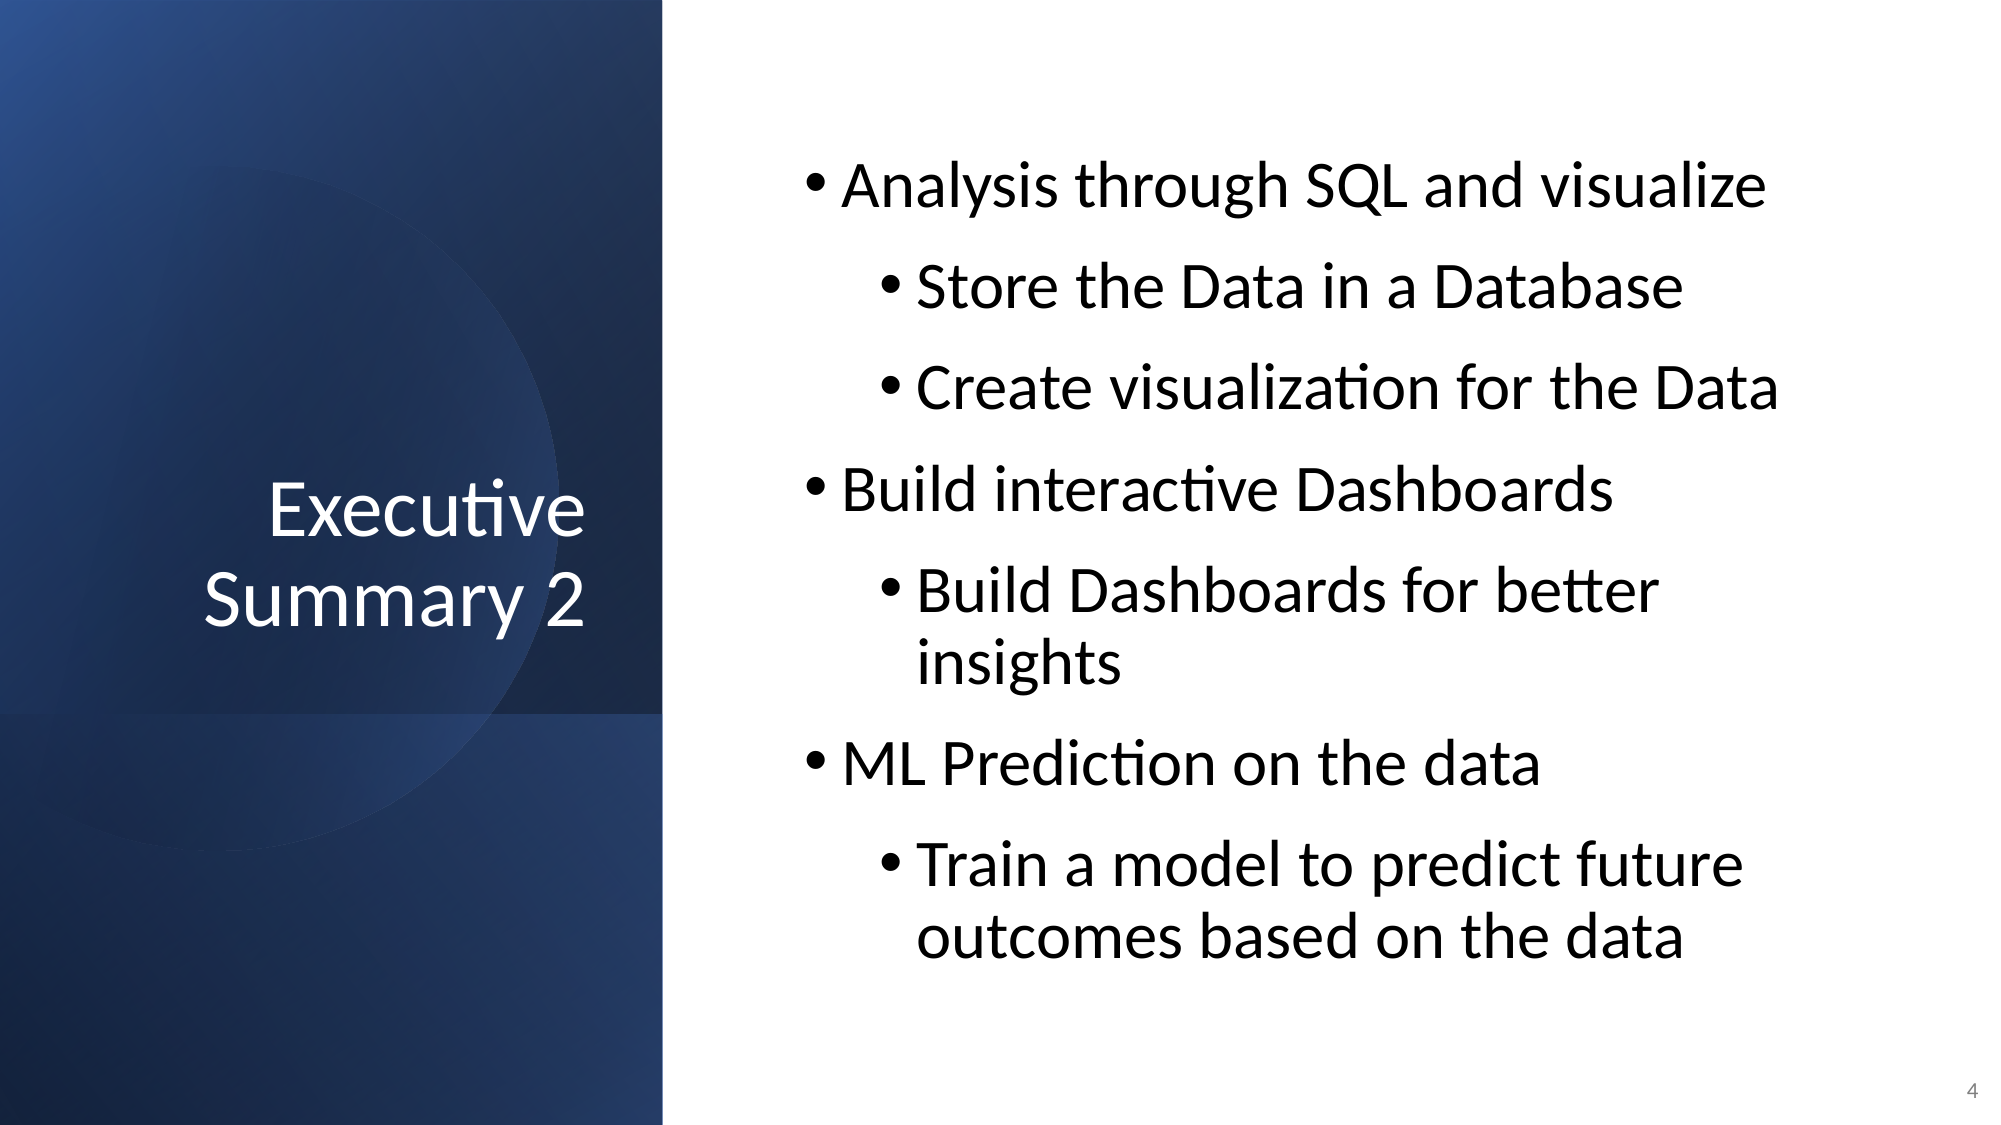

Executive Summary 2
Analysis through SQL and visualize
Store the Data in a Database
Create visualization for the Data
Build interactive Dashboards
Build Dashboards for better insights
ML Prediction on the data
Train a model to predict future outcomes based on the data

4